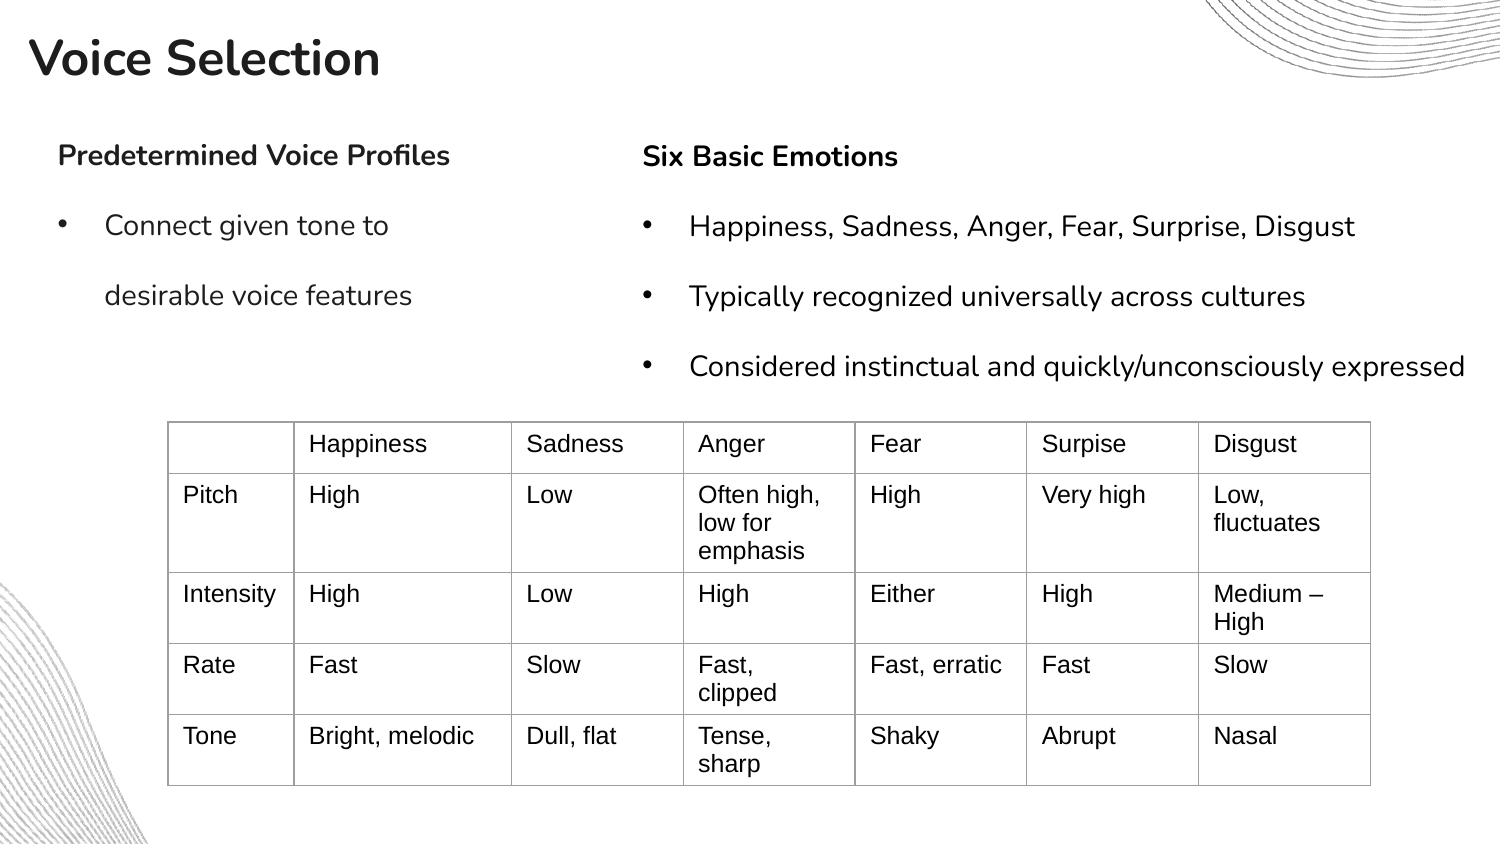

Voice Selection
Predetermined Voice Profiles
Connect given tone to desirable voice features

Six Basic Emotions
Happiness, Sadness, Anger, Fear, Surprise, Disgust
Typically recognized universally across cultures
Considered instinctual and quickly/unconsciously expressed
|  | Happiness | Sadness | Anger | Fear | Surpise | Disgust |
| --- | --- | --- | --- | --- | --- | --- |
| Pitch | High | Low | Often high, low for emphasis | High | Very high | Low, fluctuates |
| Intensity | High | Low | High | Either | High | Medium – High |
| Rate | Fast | Slow | Fast, clipped | Fast, erratic | Fast | Slow |
| Tone | Bright, melodic | Dull, flat | Tense, sharp | Shaky | Abrupt | Nasal |